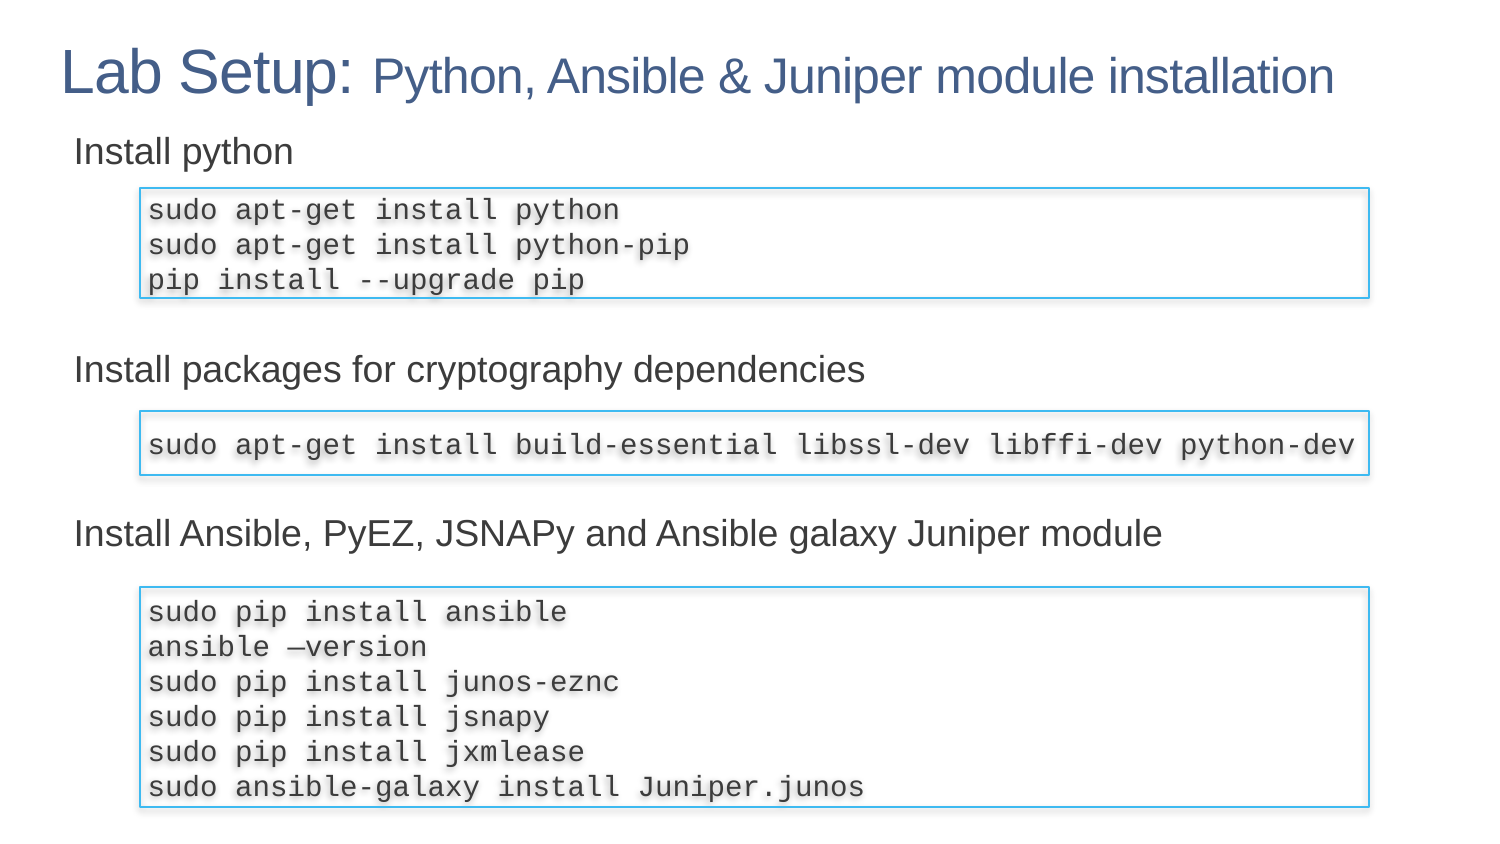

# Lab Setup: Python, Ansible & Juniper module installation
Install python

Install packages for cryptography dependencies

Install Ansible, PyEZ, JSNAPy and Ansible galaxy Juniper module
sudo apt-get install python
sudo apt-get install python-pip
pip install --upgrade pip
sudo apt-get install build-essential libssl-dev libffi-dev python-dev
sudo pip install ansible
ansible —version
sudo pip install junos-eznc
sudo pip install jsnapy
sudo pip install jxmlease
sudo ansible-galaxy install Juniper.junos